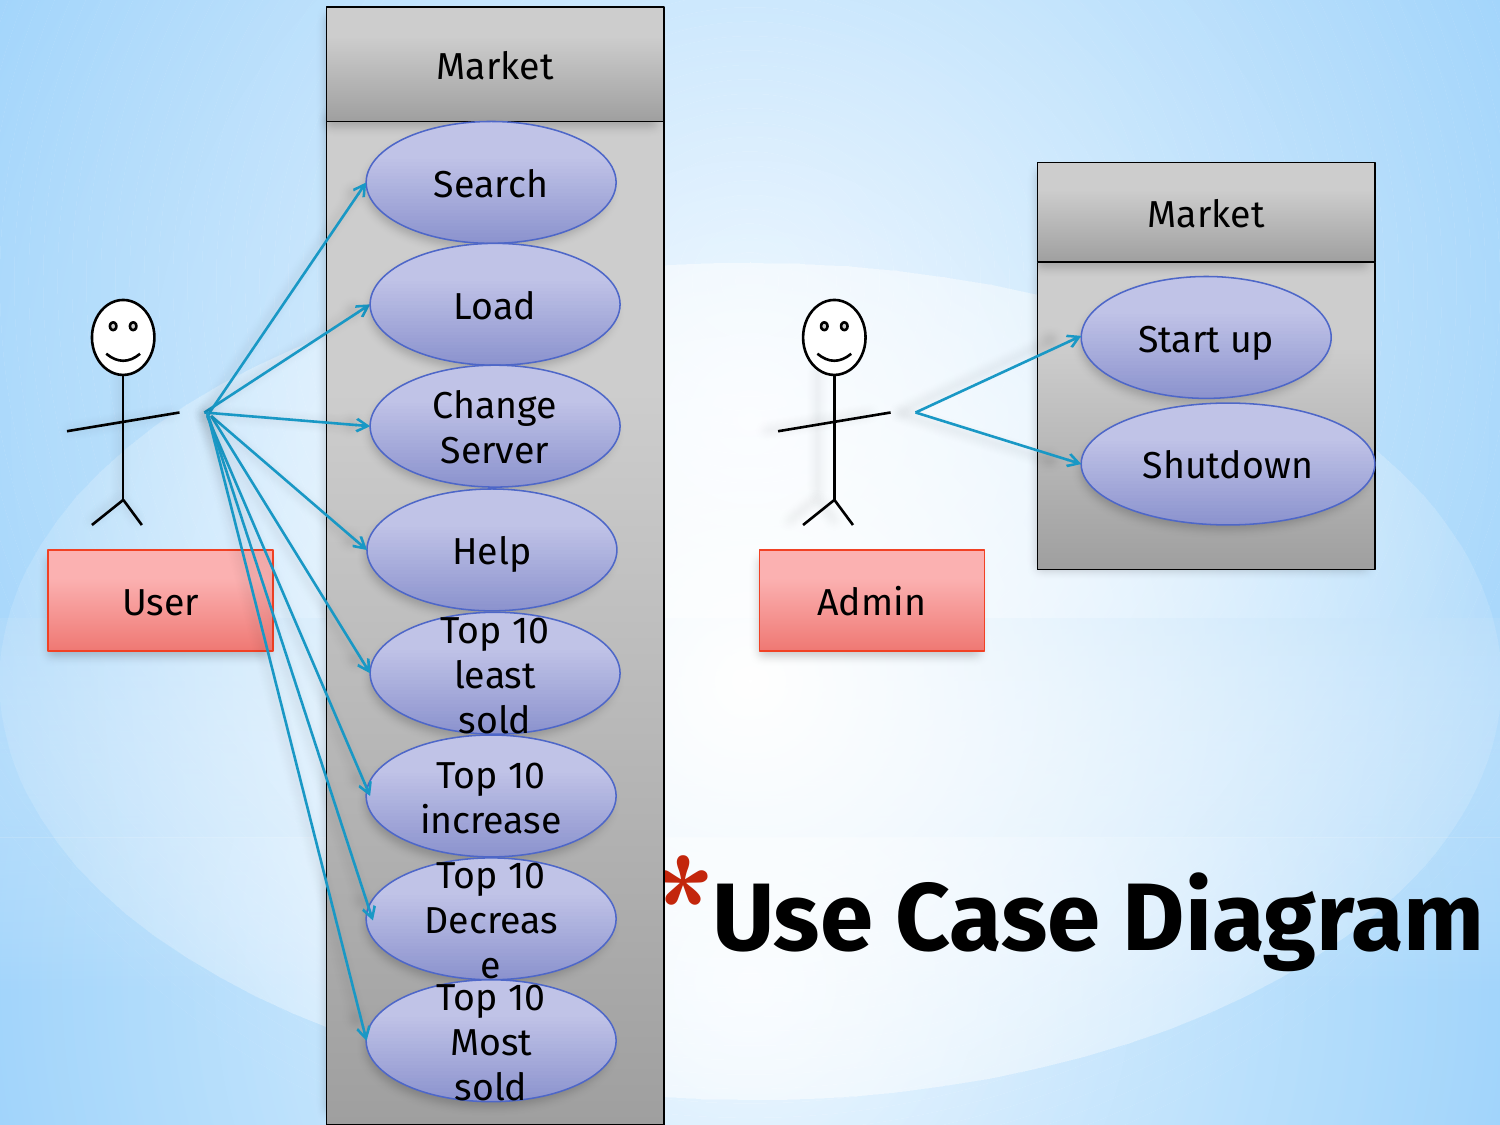

Market

Search
Market
Load

Start up

Change Server
Shutdown
Help
User
Admin
Top 10 least sold
Top 10 increase
# Use Case Diagram
Top 10 Decrease
Top 10 Most sold